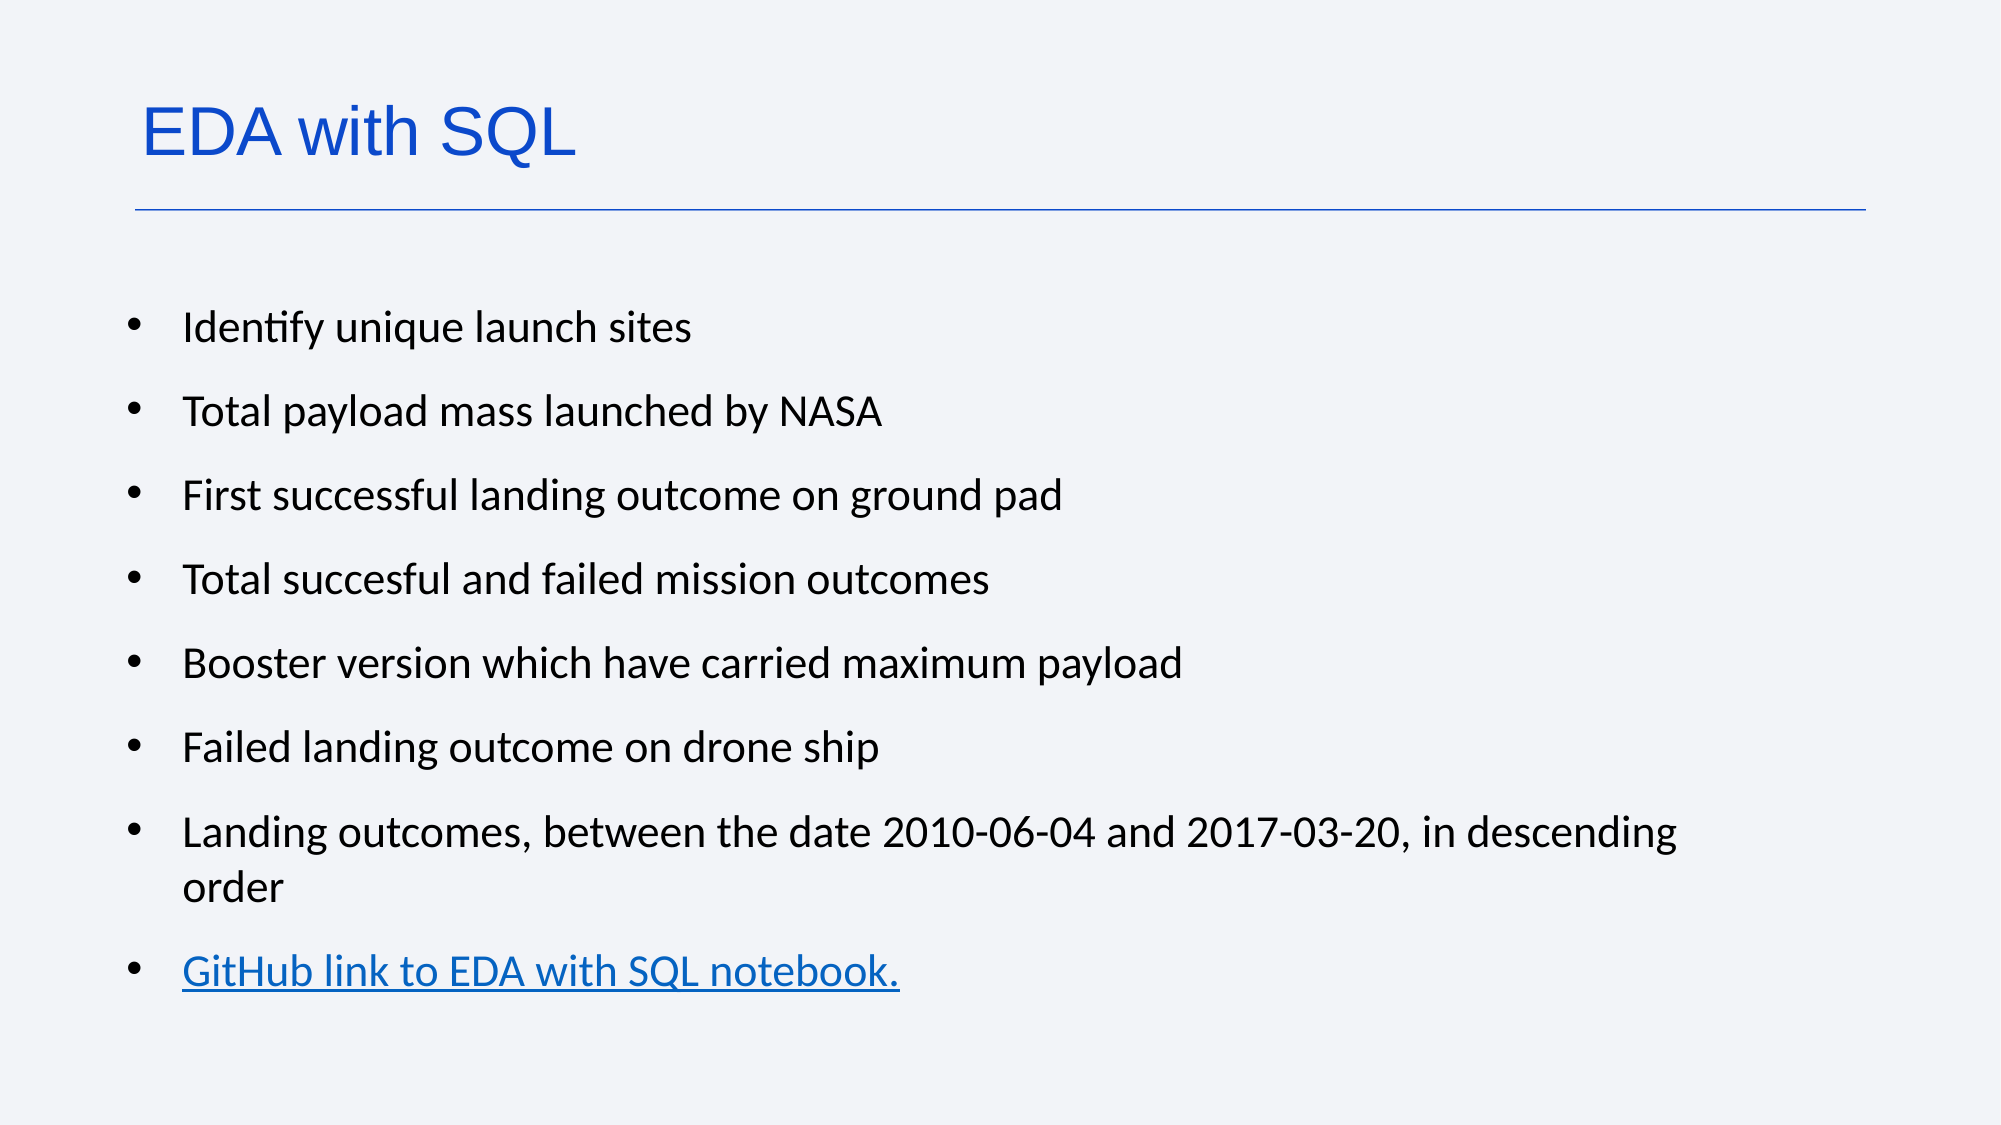

EDA with SQL
Identify unique launch sites
Total payload mass launched by NASA
First successful landing outcome on ground pad
Total succesful and failed mission outcomes
Booster version which have carried maximum payload
Failed landing outcome on drone ship
Landing outcomes, between the date 2010-06-04 and 2017-03-20, in descending order
GitHub link to EDA with SQL notebook.

# 12